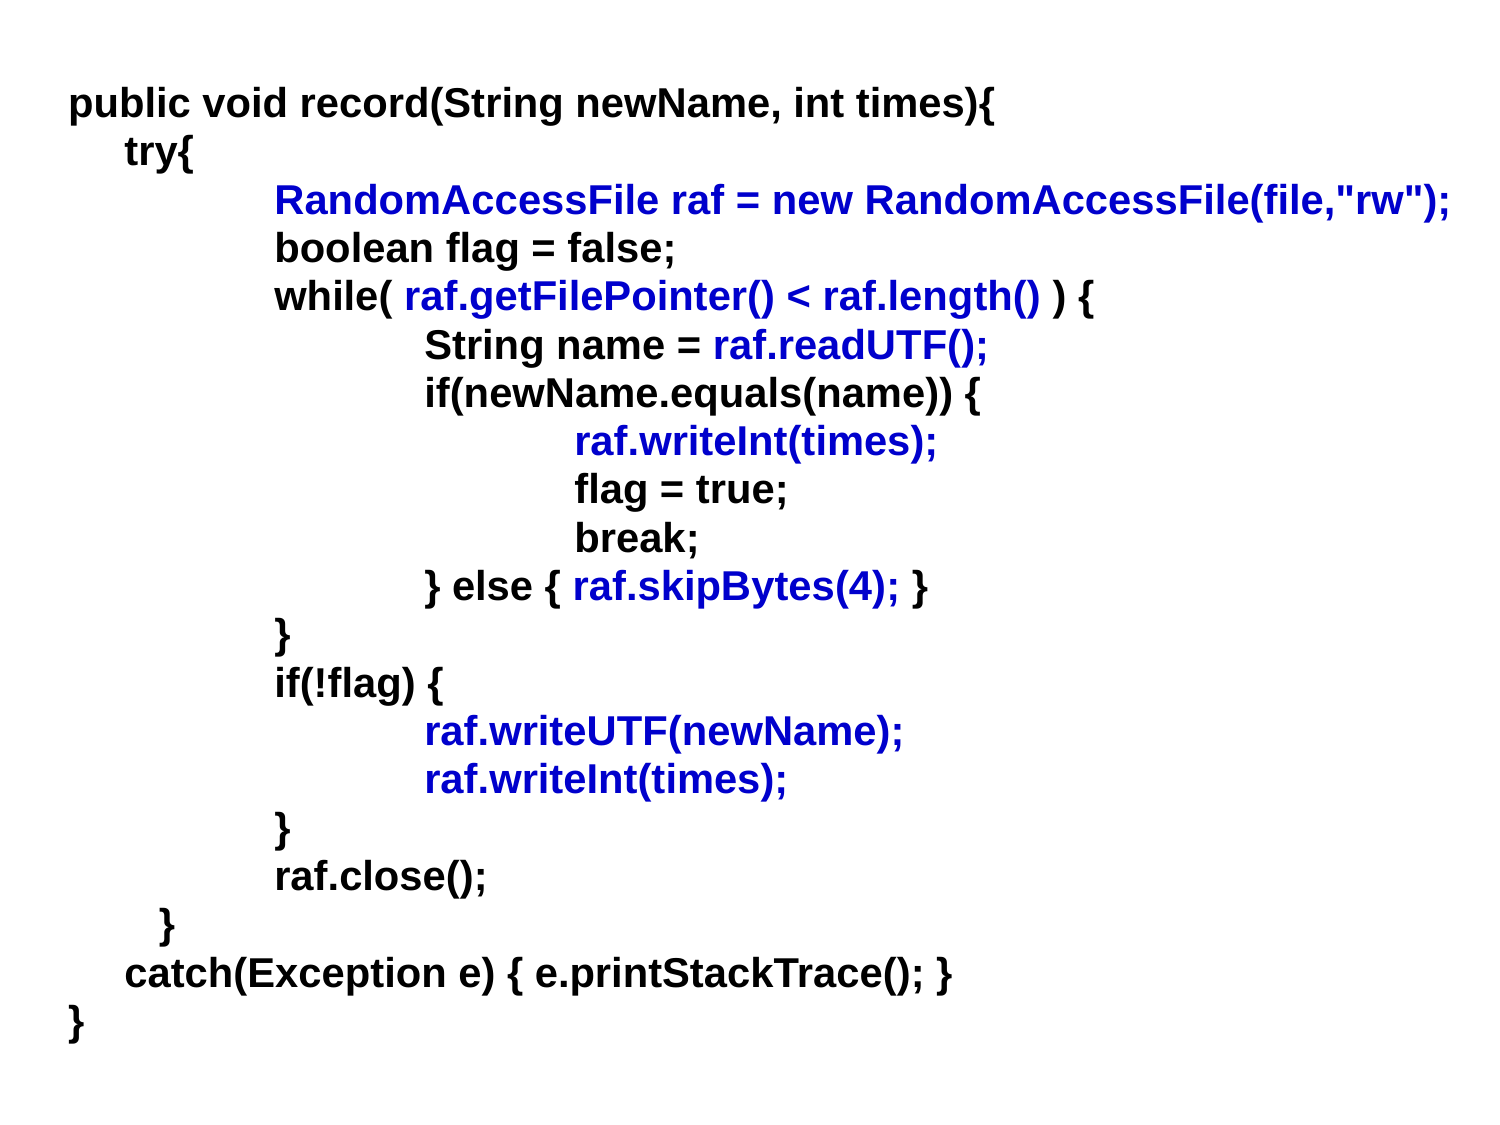

public void record(String newName, int times){
	try{
		RandomAccessFile raf = new RandomAccessFile(file,"rw");
		boolean flag = false;
		while( raf.getFilePointer() < raf.length() ) {
			String name = raf.readUTF();
			if(newName.equals(name)) {
				raf.writeInt(times);
				flag = true;
				break;
		   	} else { raf.skipBytes(4); }
		}
		if(!flag) {
			raf.writeUTF(newName);
			raf.writeInt(times);
		}
		raf.close();
	   }
	catch(Exception e) { e.printStackTrace(); }
}